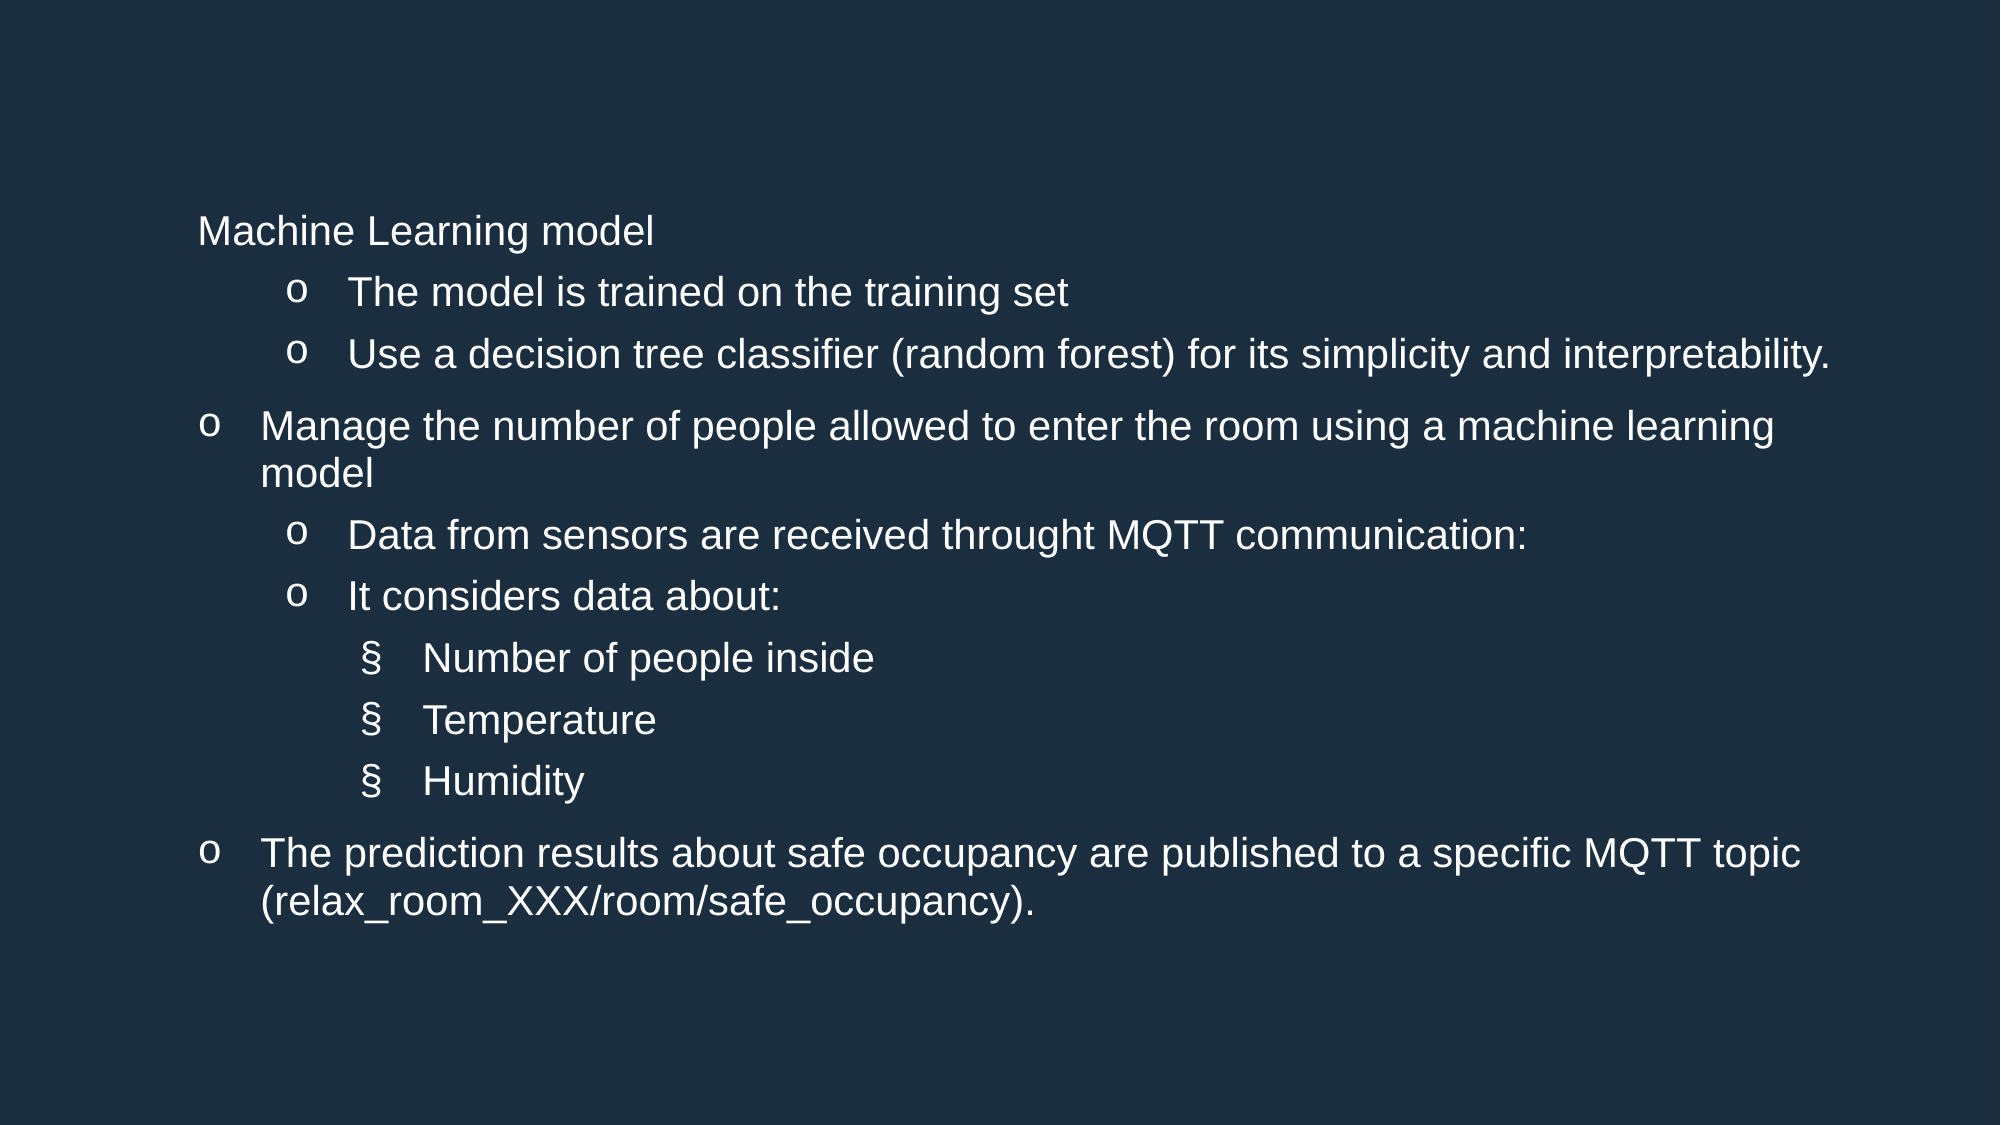

Machine Learning model
The model is trained on the training set
Use a decision tree classifier (random forest) for its simplicity and interpretability.
Manage the number of people allowed to enter the room using a machine learning model
Data from sensors are received throught MQTT communication:
It considers data about:
Number of people inside
Temperature
Humidity
The prediction results about safe occupancy are published to a specific MQTT topic  (relax_room_XXX/room/safe_occupancy).